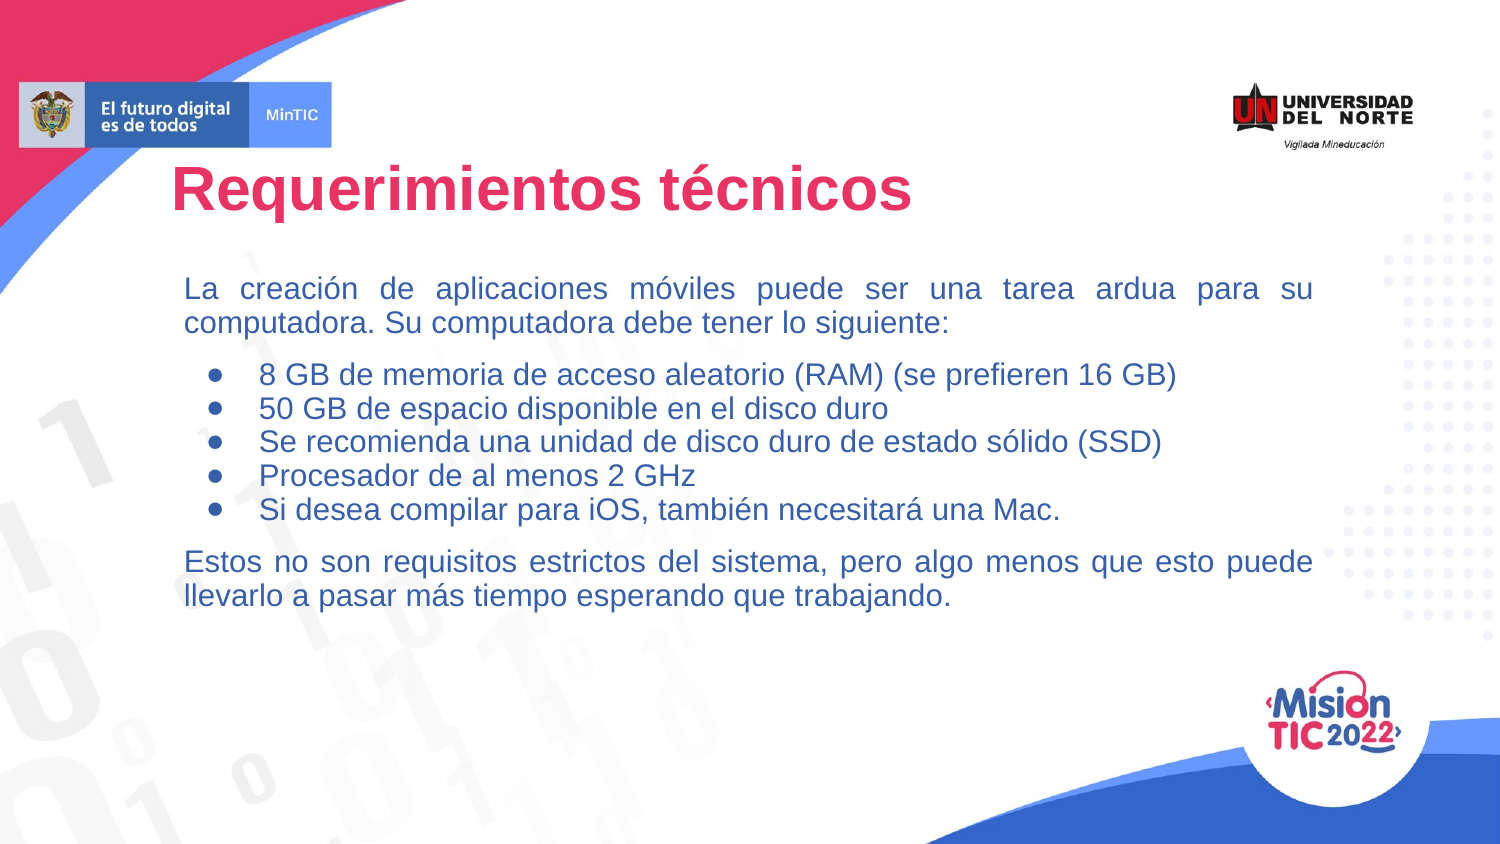

Requerimientos técnicos
La creación de aplicaciones móviles puede ser una tarea ardua para su computadora. Su computadora debe tener lo siguiente:
8 GB de memoria de acceso aleatorio (RAM) (se prefieren 16 GB)
50 GB de espacio disponible en el disco duro
Se recomienda una unidad de disco duro de estado sólido (SSD)
Procesador de al menos 2 GHz
Si desea compilar para iOS, también necesitará una Mac.
Estos no son requisitos estrictos del sistema, pero algo menos que esto puede llevarlo a pasar más tiempo esperando que trabajando.